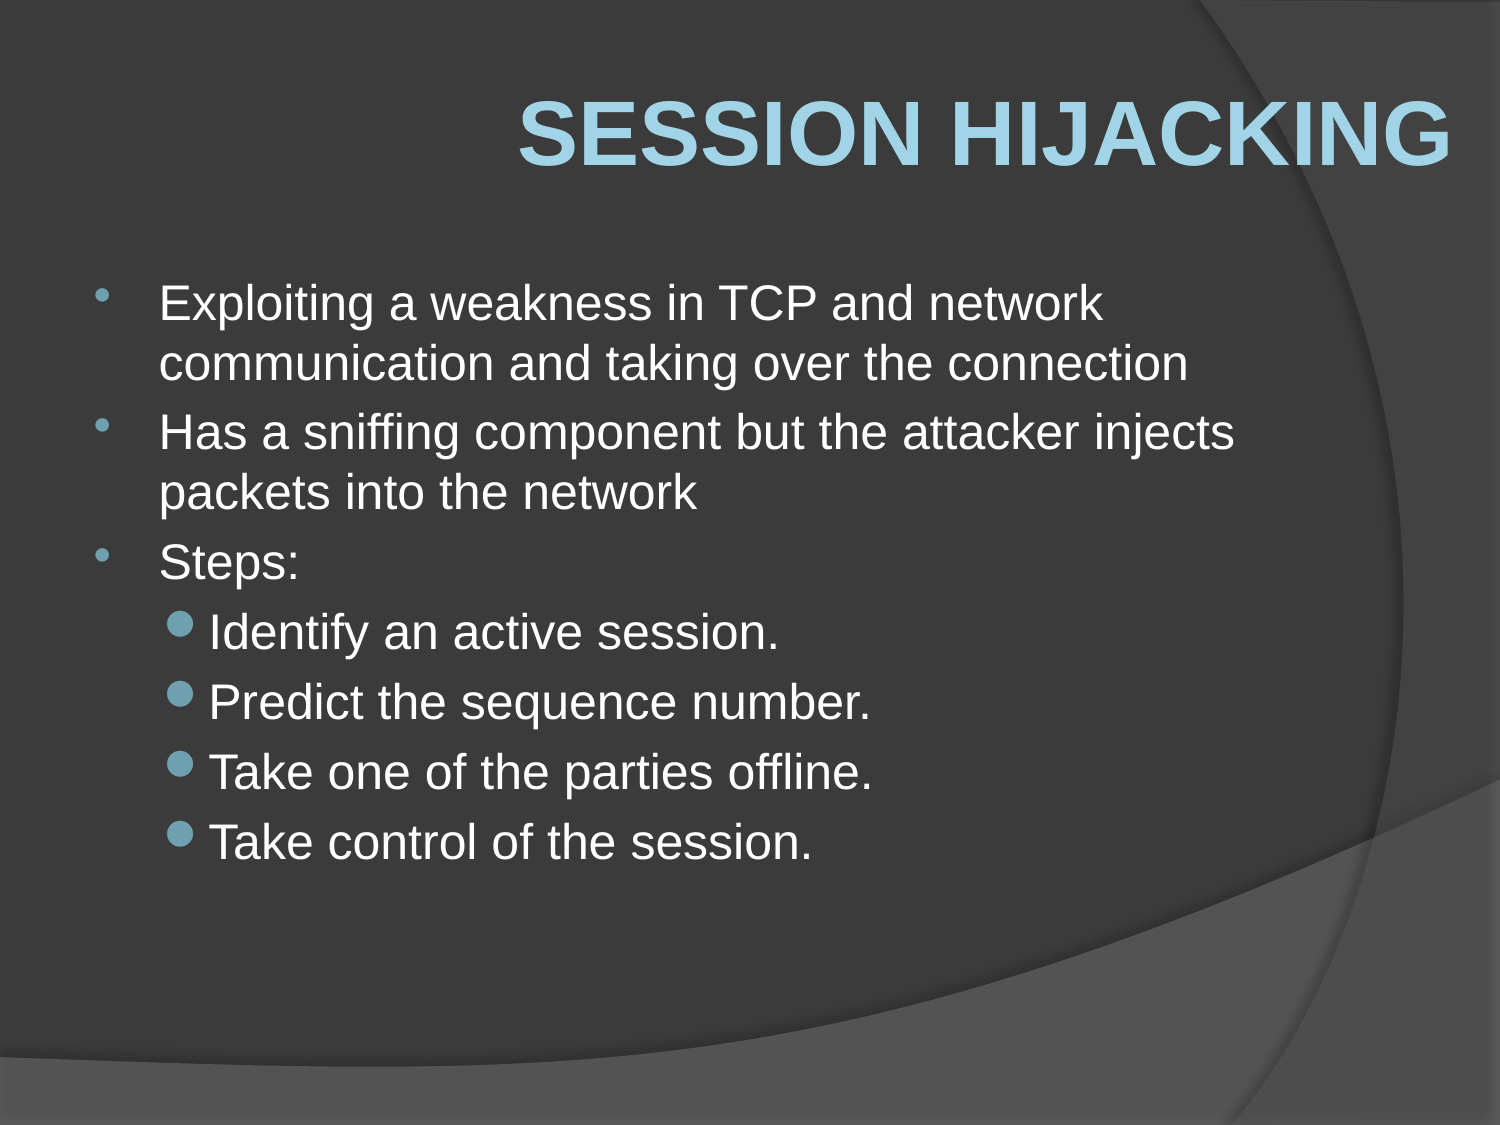

# Session Hijacking
Exploiting a weakness in TCP and network communication and taking over the connection
Has a sniffing component but the attacker injects packets into the network
Steps:
Identify an active session.
Predict the sequence number.
Take one of the parties offline.
Take control of the session.